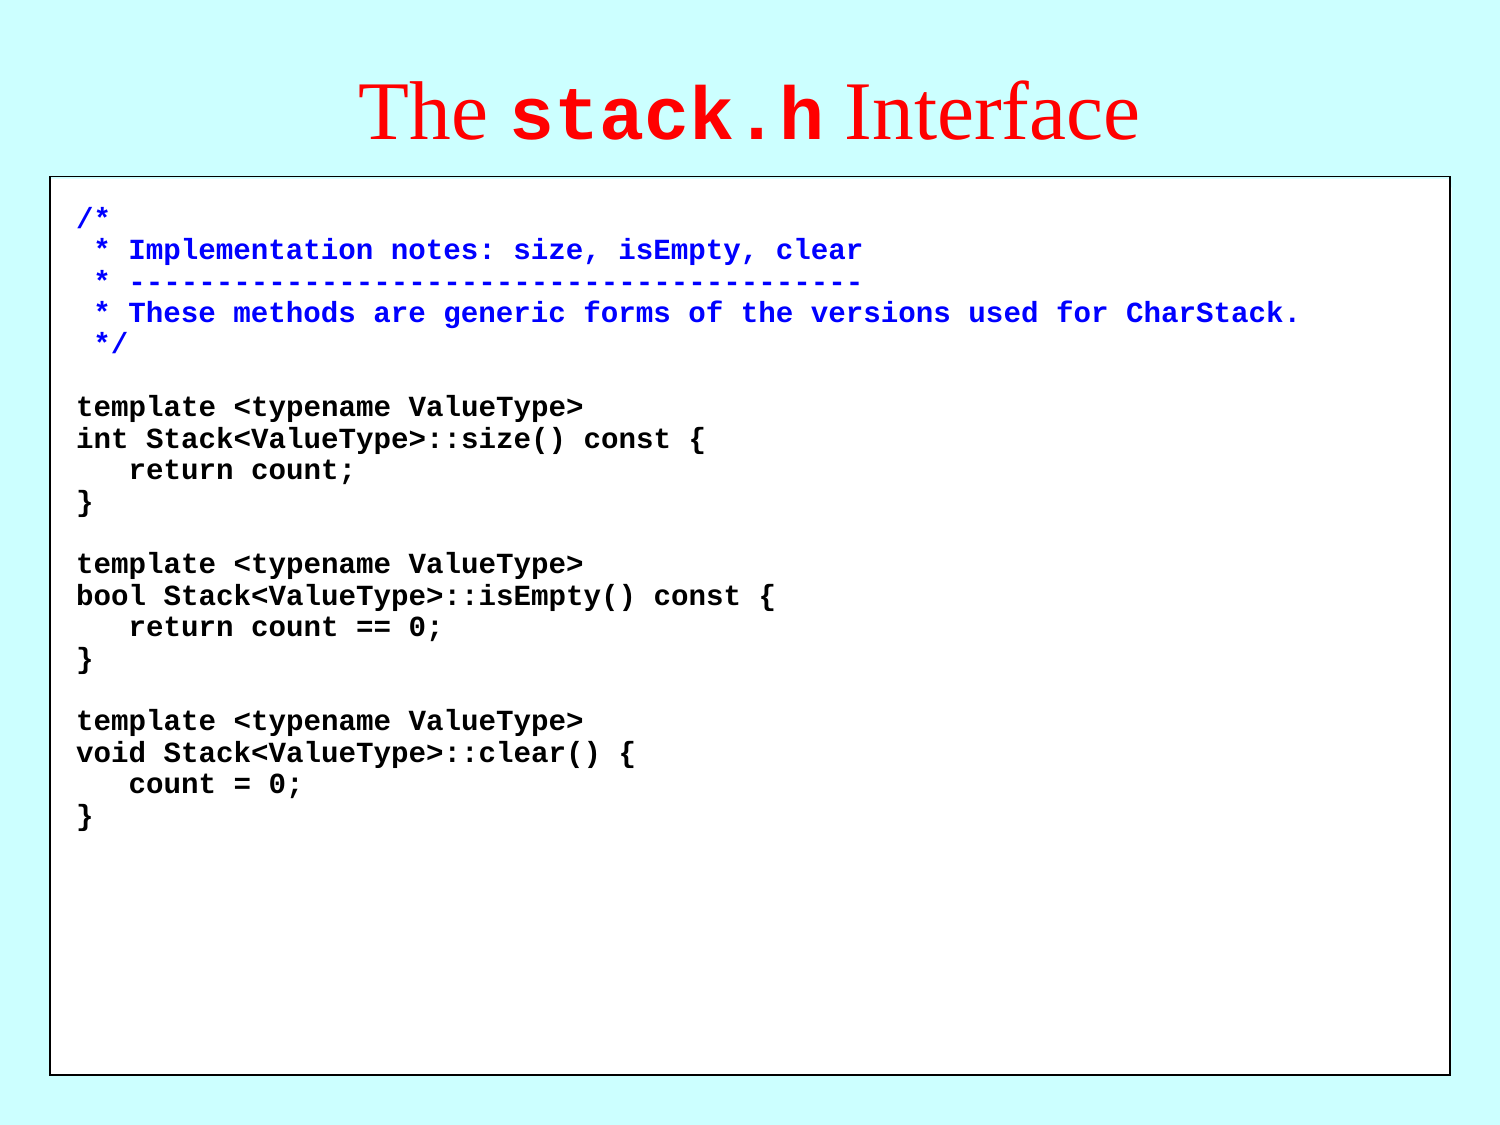

# The stack.h Interface

/*
 * Implementation notes: size, isEmpty, clear
 * ------------------------------------------
 * These methods are generic forms of the versions used for CharStack.
 */

template <typename ValueType>
int Stack<ValueType>::size() const {
   return count;
}

template <typename ValueType>
bool Stack<ValueType>::isEmpty() const {
   return count == 0;
}

template <typename ValueType>
void Stack<ValueType>::clear() {
   count = 0;
}
/*
 * Implementation section
 * ----------------------
 * C++ requires that the implementation for a template class be available
 * to the compiler whenever that type is used.  The effect of this
 * restriction is that header files must include the implementation.
 * Clients should not need to look at any of the code beyond this point.
 */

/*
 * Implementation notes: Stack constructor and destructor
 * ------------------------------------------------------
 * These methods allocate and free the dynamic array.
 */

template <typename ValueType>
Stack<ValueType>::Stack() {
   capacity = INITIAL_CAPACITY;
   array = new ValueType[capacity];
   count = 0;
}

template <typename ValueType>
Stack<ValueType>::~Stack() {
   delete[] array;
}